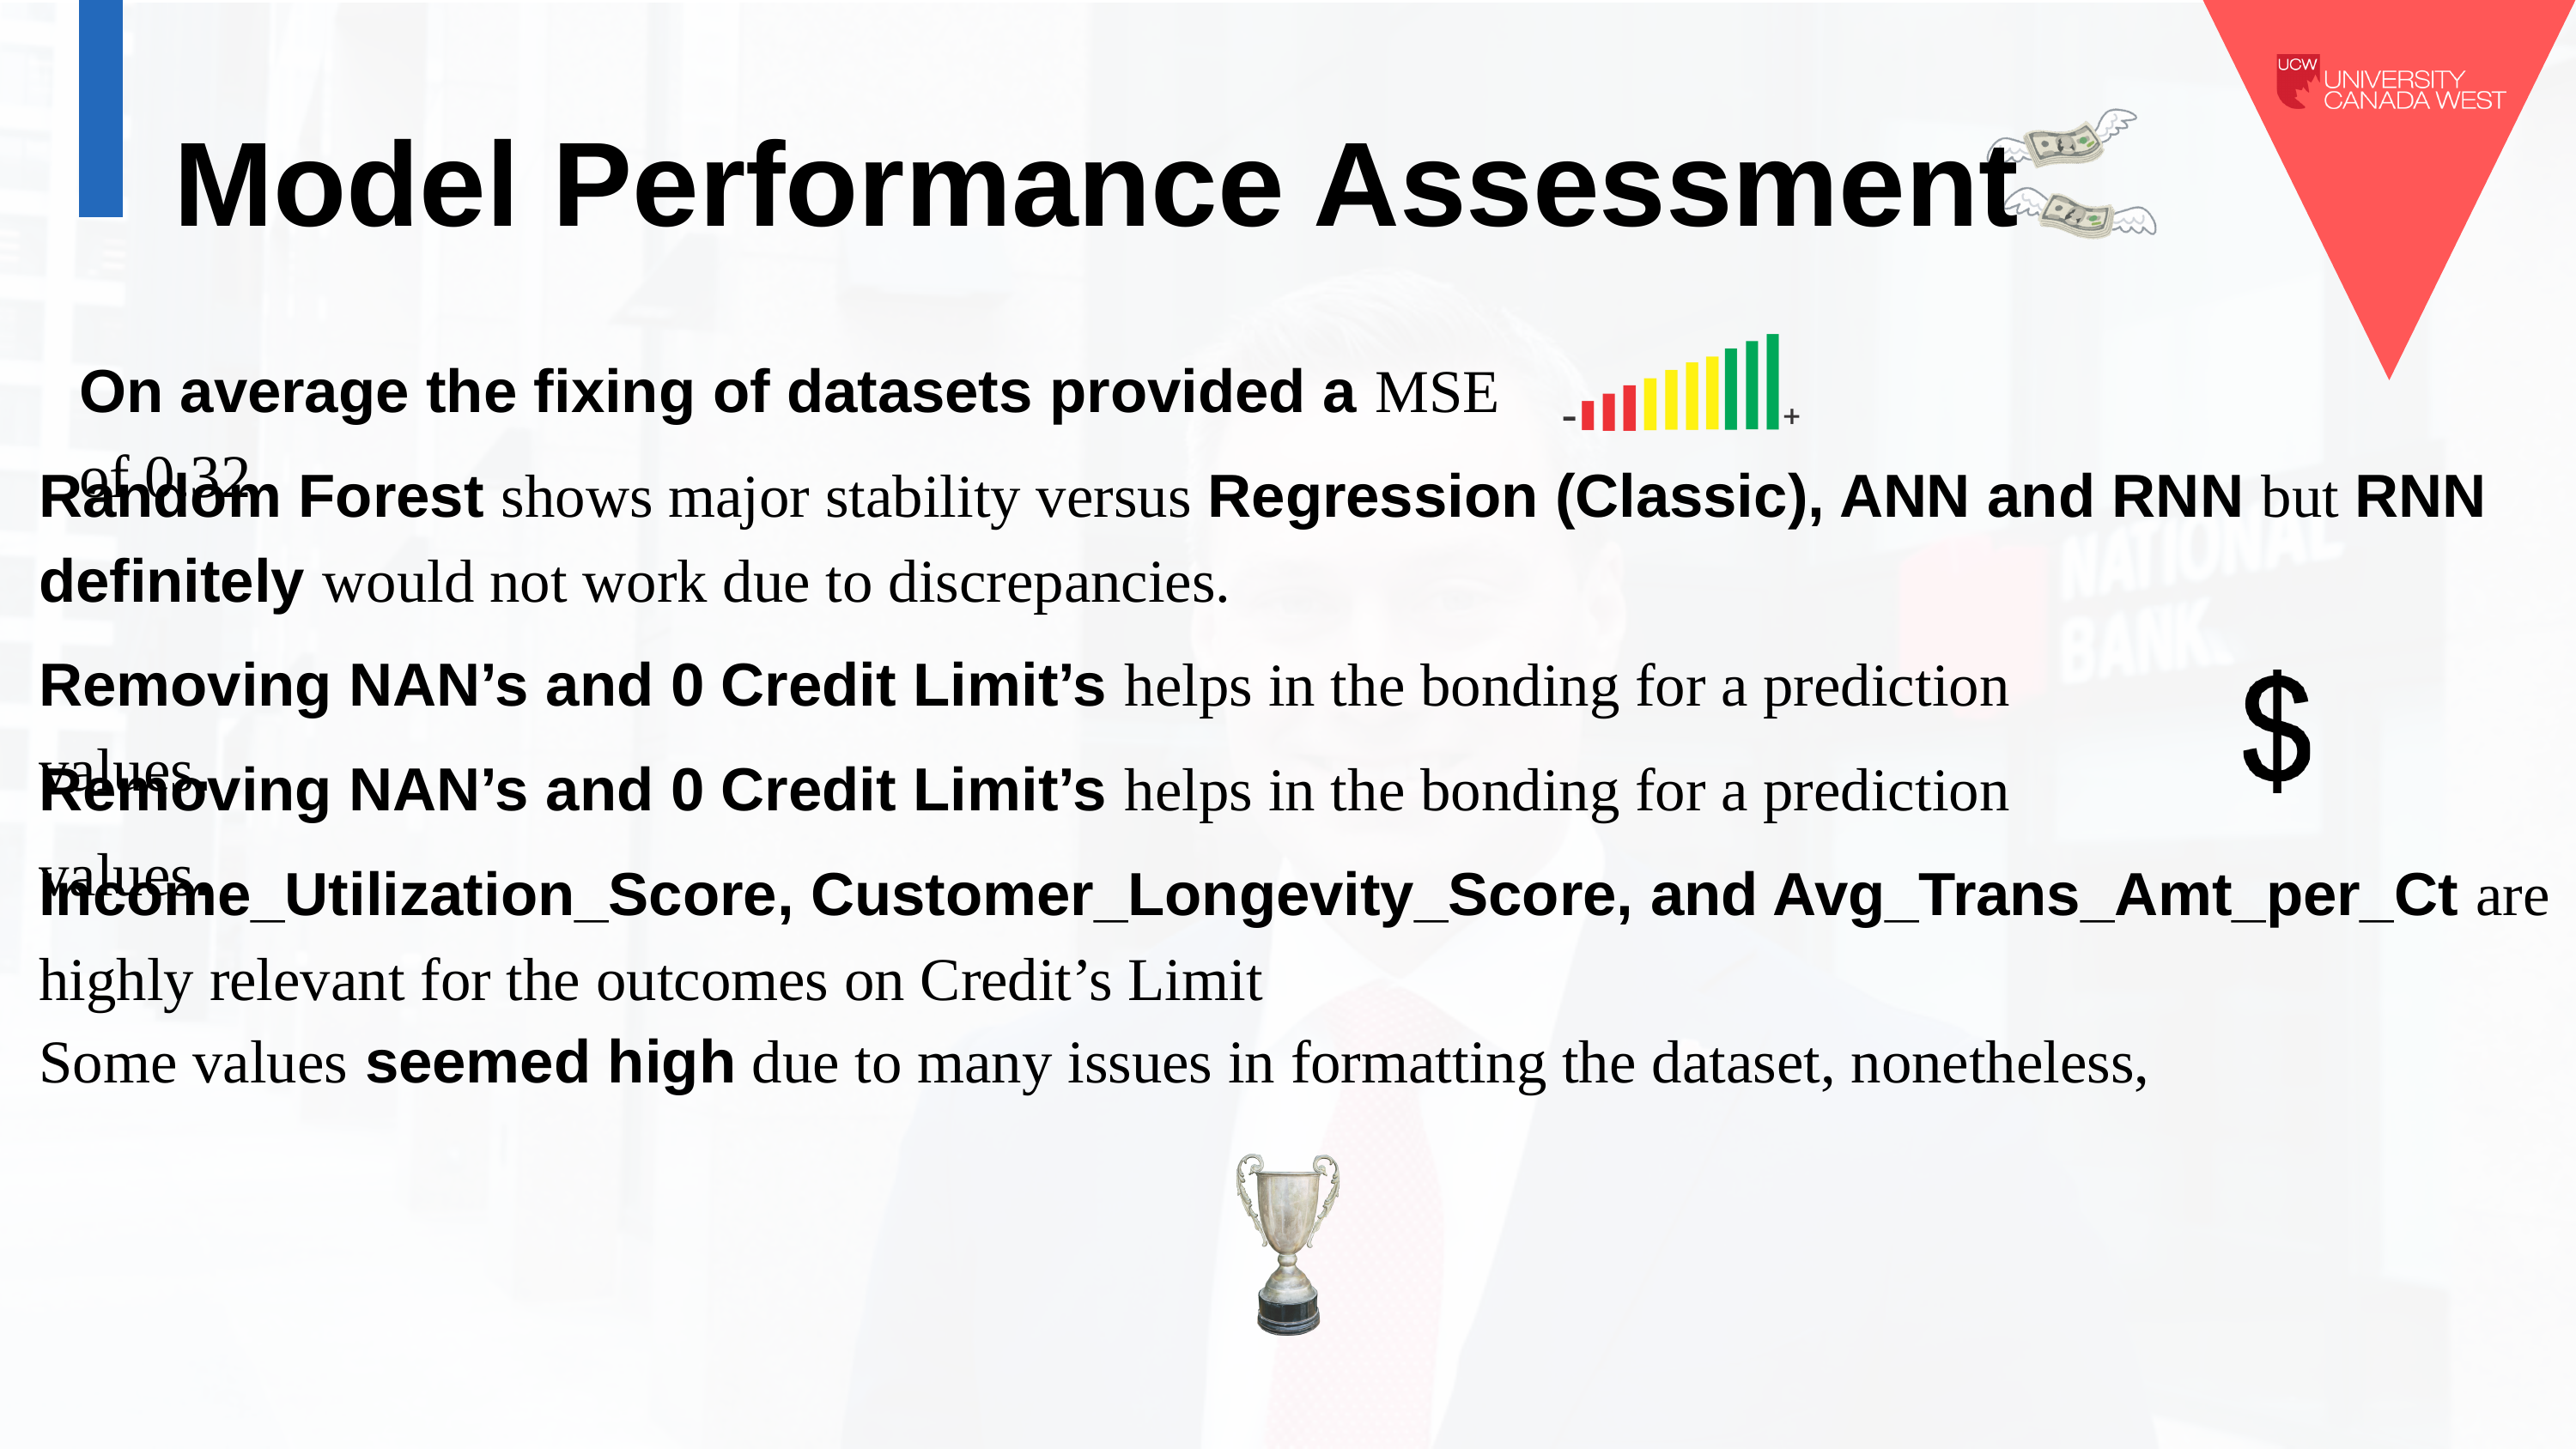

Model Performance Assessment

On average the fixing of datasets provided a MSE of 0.32

Random Forest shows major stability versus Regression (Classic), ANN and RNN but RNN definitely would not work due to discrepancies.
Removing NAN’s and 0 Credit Limit’s helps in the bonding for a prediction values.

Removing NAN’s and 0 Credit Limit’s helps in the bonding for a prediction values.
Income_Utilization_Score, Customer_Longevity_Score, and Avg_Trans_Amt_per_Ct are highly relevant for the outcomes on Credit’s Limit
Some values seemed high due to many issues in formatting the dataset, nonetheless,